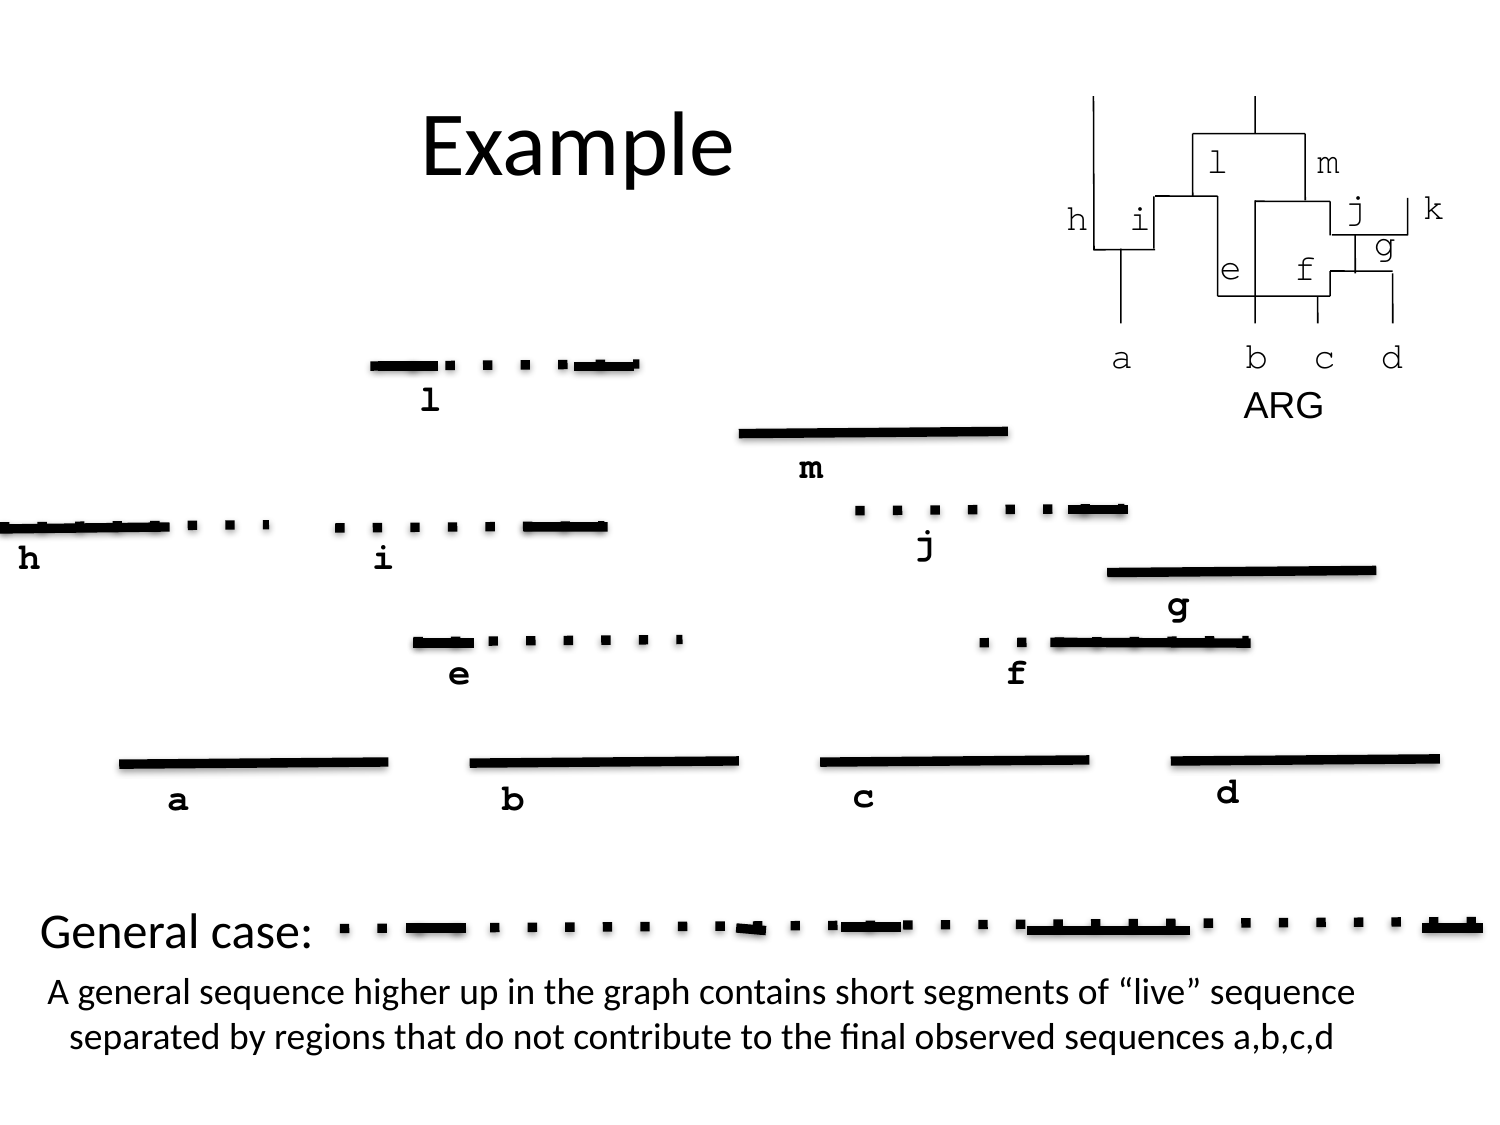

# Example

l
m

j
k
h
i

g
e

f

a     b  c  d
ARG
l
m
j
h
i
g
e
f
d
c
a
b
General case:
A general sequence higher up in the graph contains short segments of “live” sequence separated by regions that do not contribute to the final observed sequences a,b,c,d